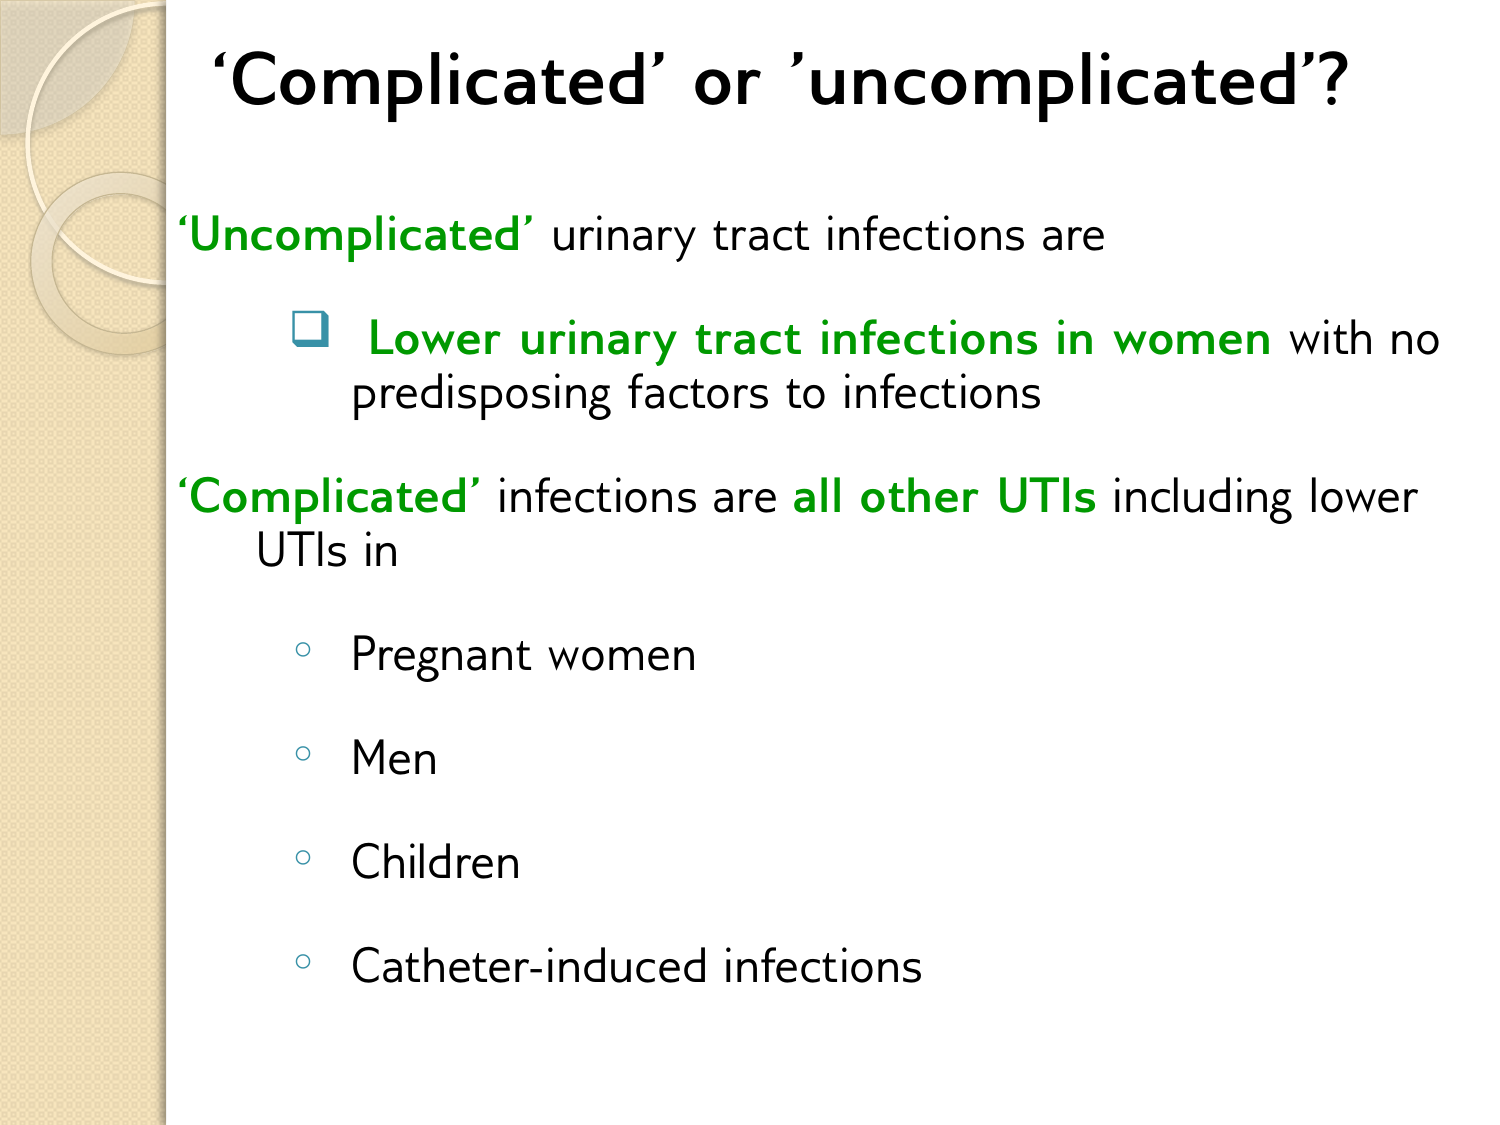

‘Complicated’ or ’uncomplicated’?
‘Uncomplicated’ urinary tract infections are
 Lower urinary tract infections in women with no predisposing factors to infections
‘Complicated’ infections are all other UTIs including lower UTIs in
Pregnant women
Men
Children
Catheter-induced infections